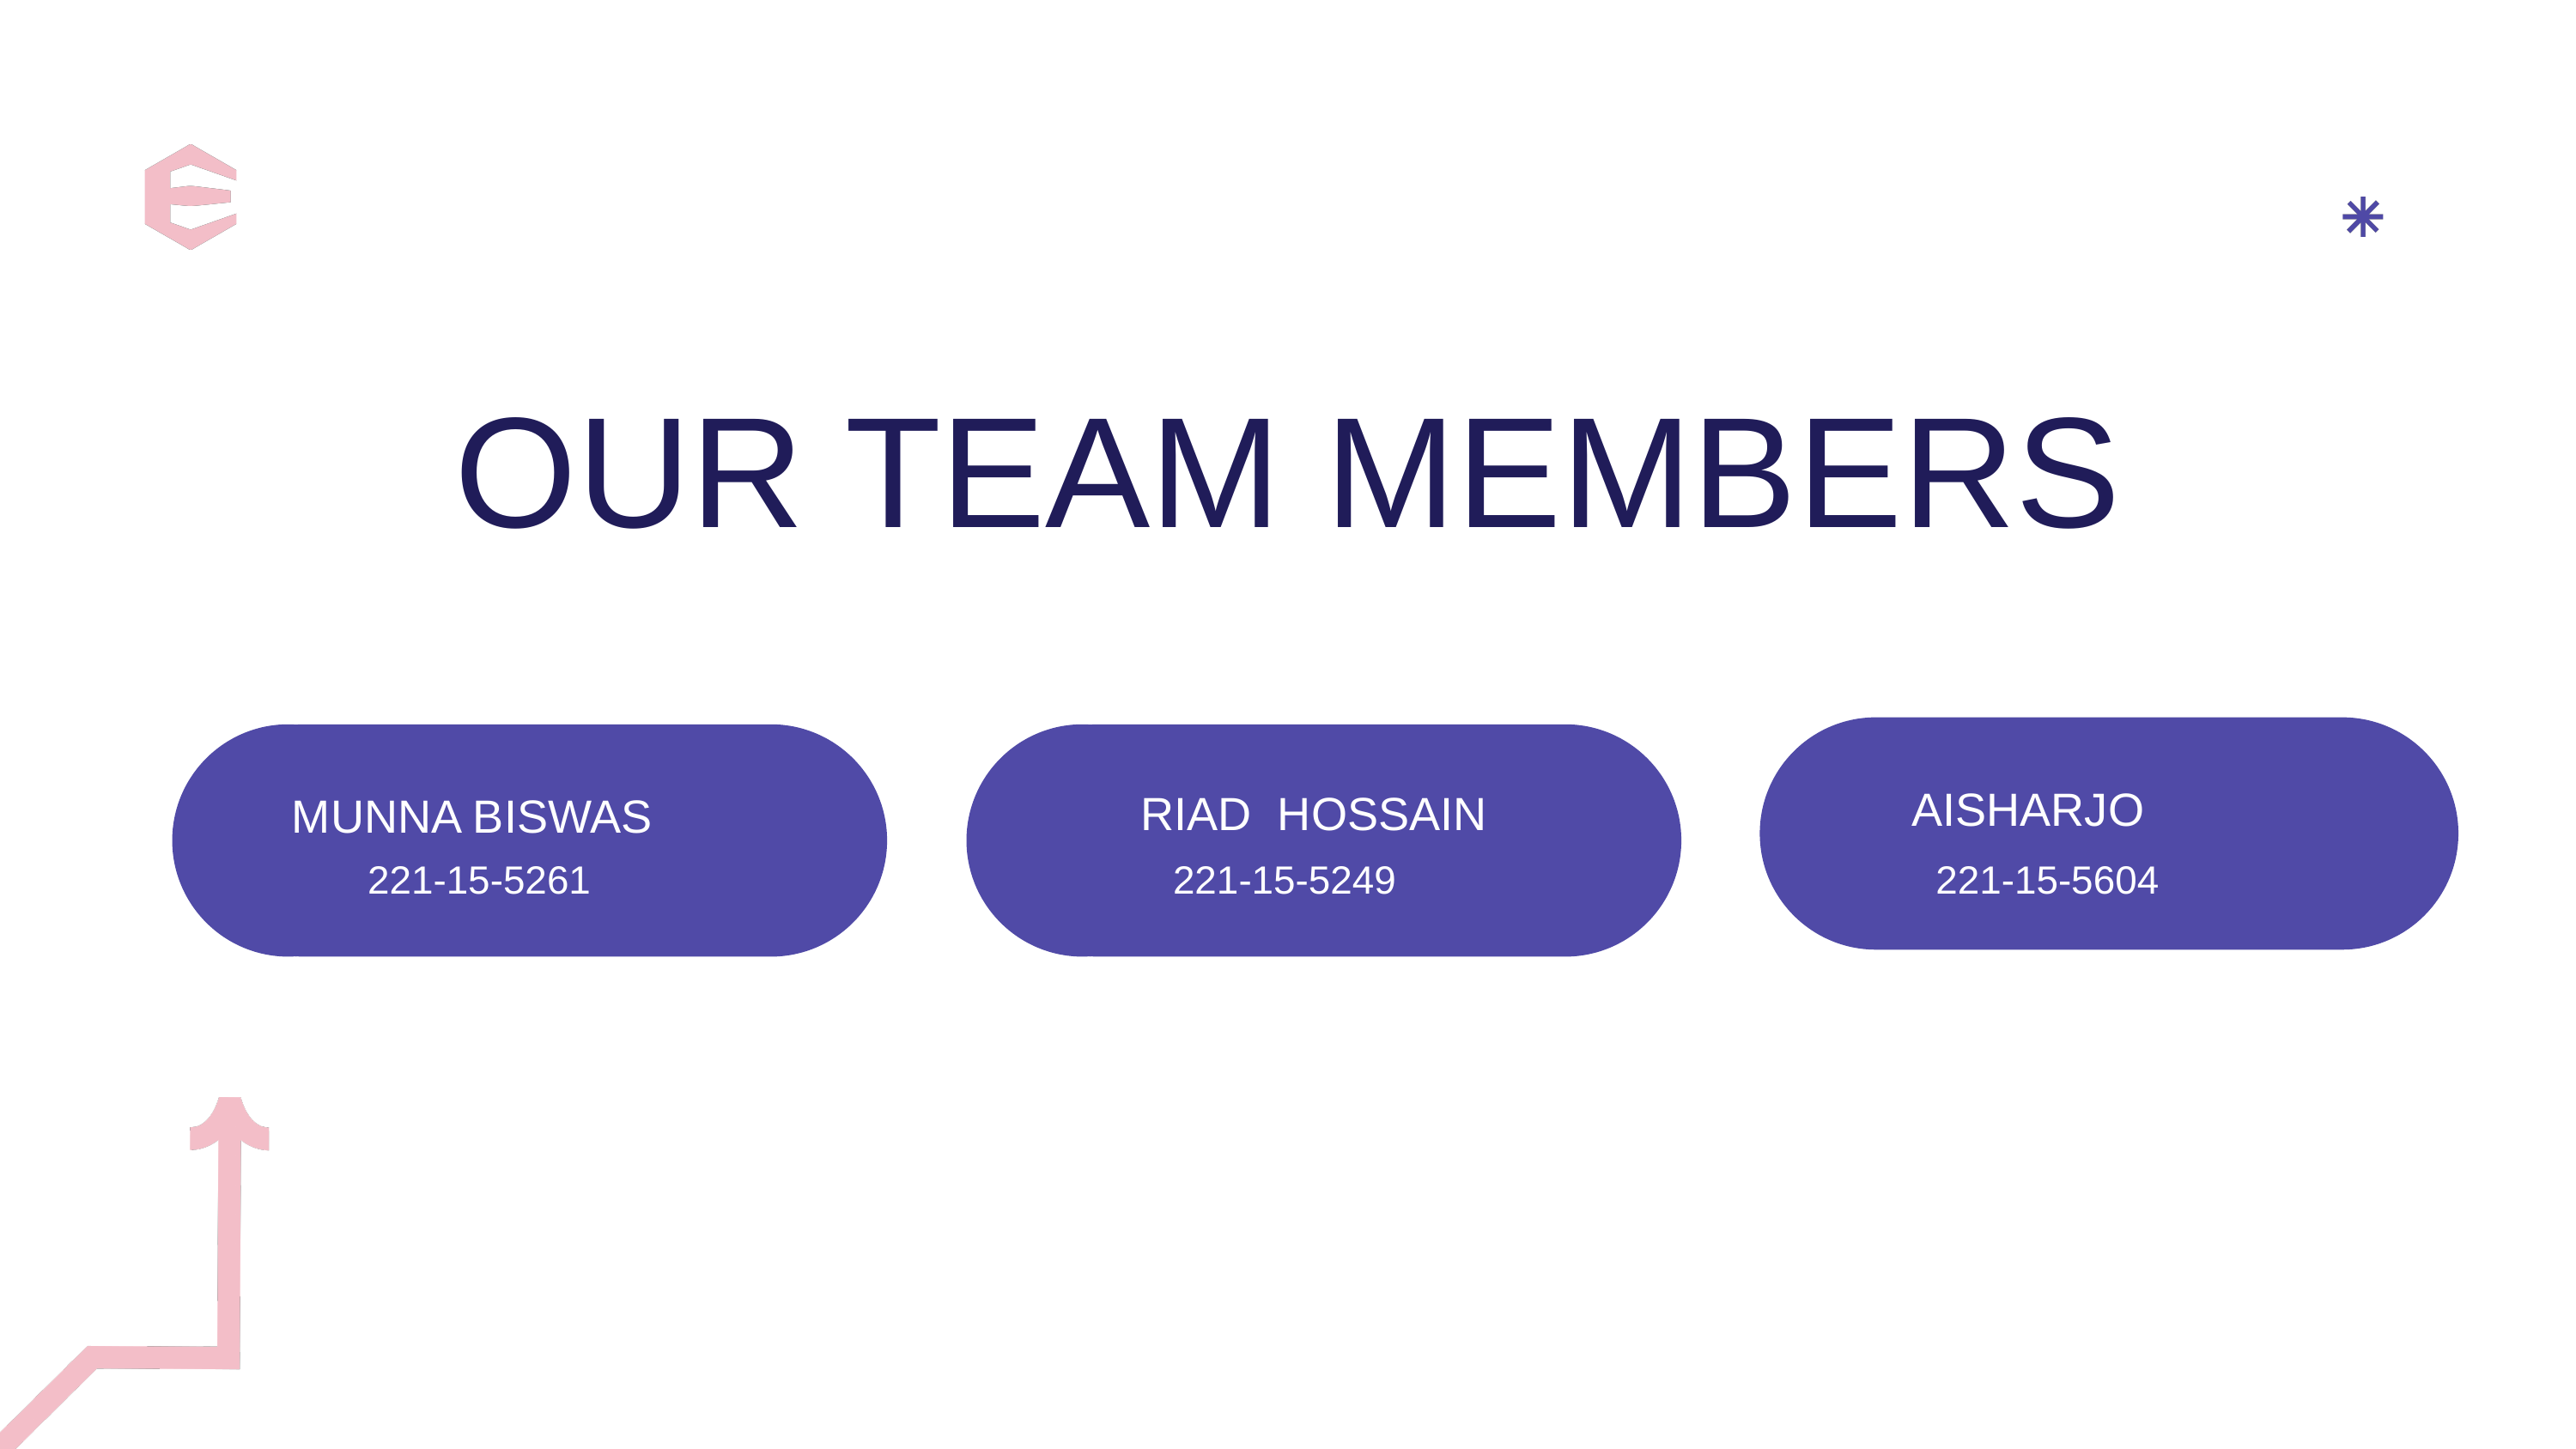

OUR TEAM MEMBERS

AISHARJO
RIAD  HOSSAIN
MUNNA BISWAS
221-15-5249
221-15-5261
 221-15-5604